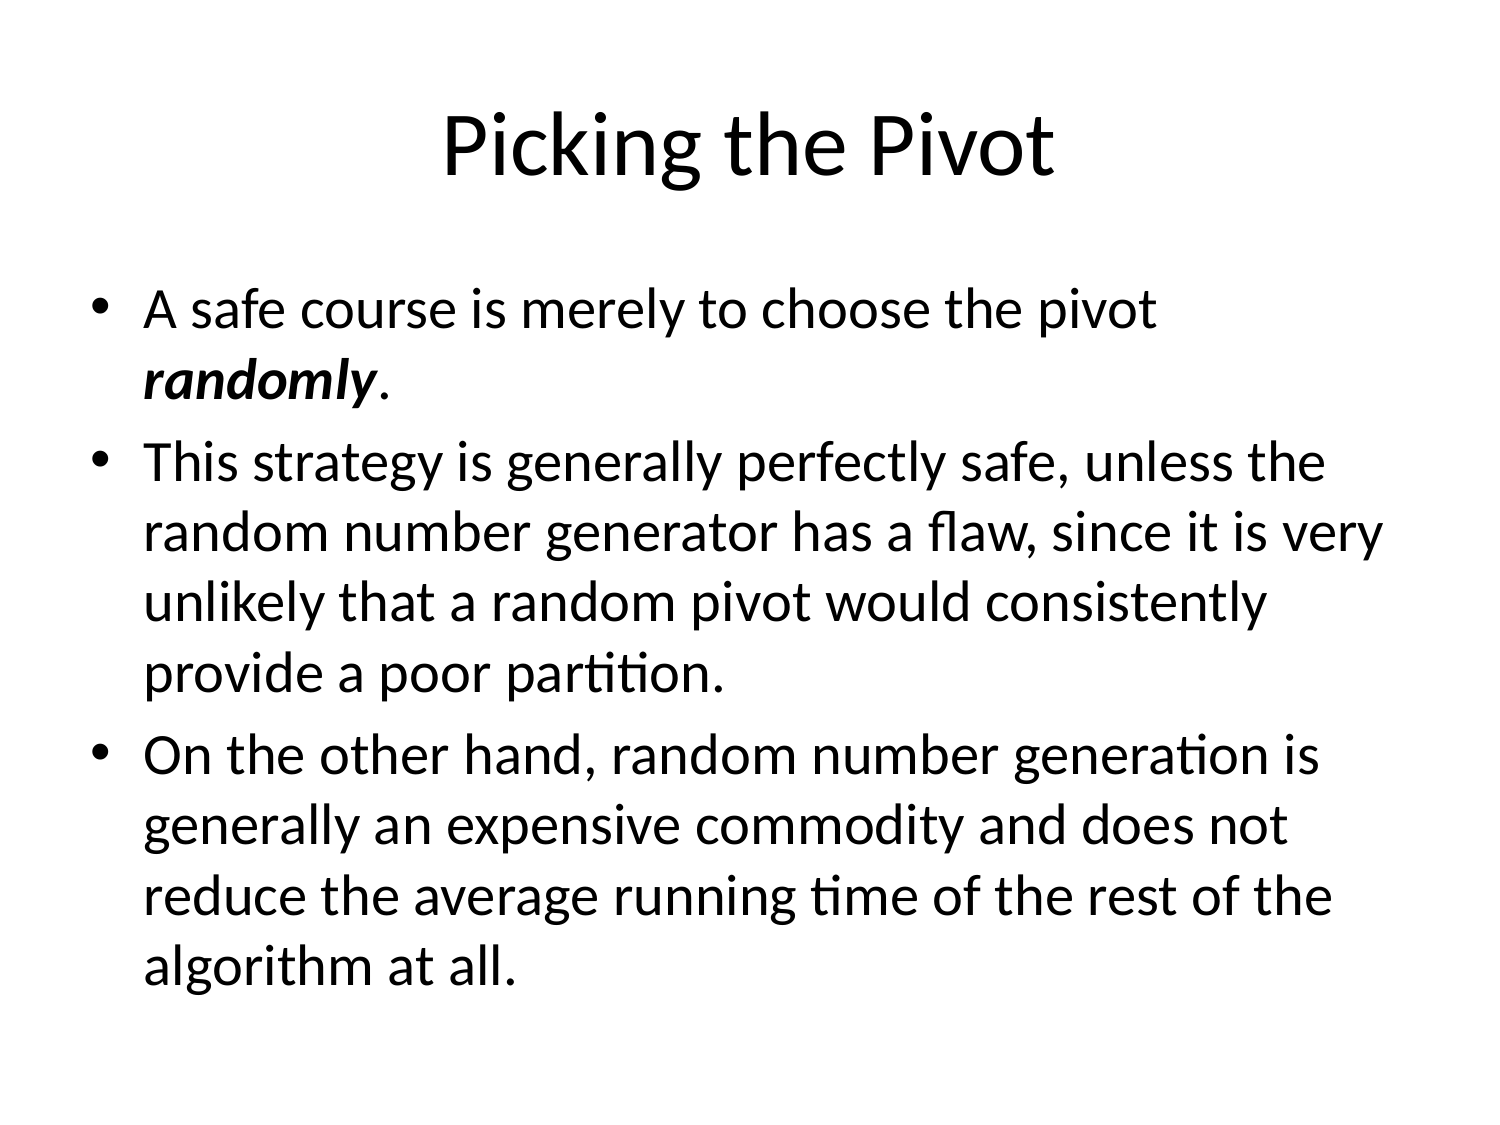

# Picking the Pivot
A safe course is merely to choose the pivot randomly.
This strategy is generally perfectly safe, unless the random number generator has a flaw, since it is very unlikely that a random pivot would consistently provide a poor partition.
On the other hand, random number generation is generally an expensive commodity and does not reduce the average running time of the rest of the algorithm at all.